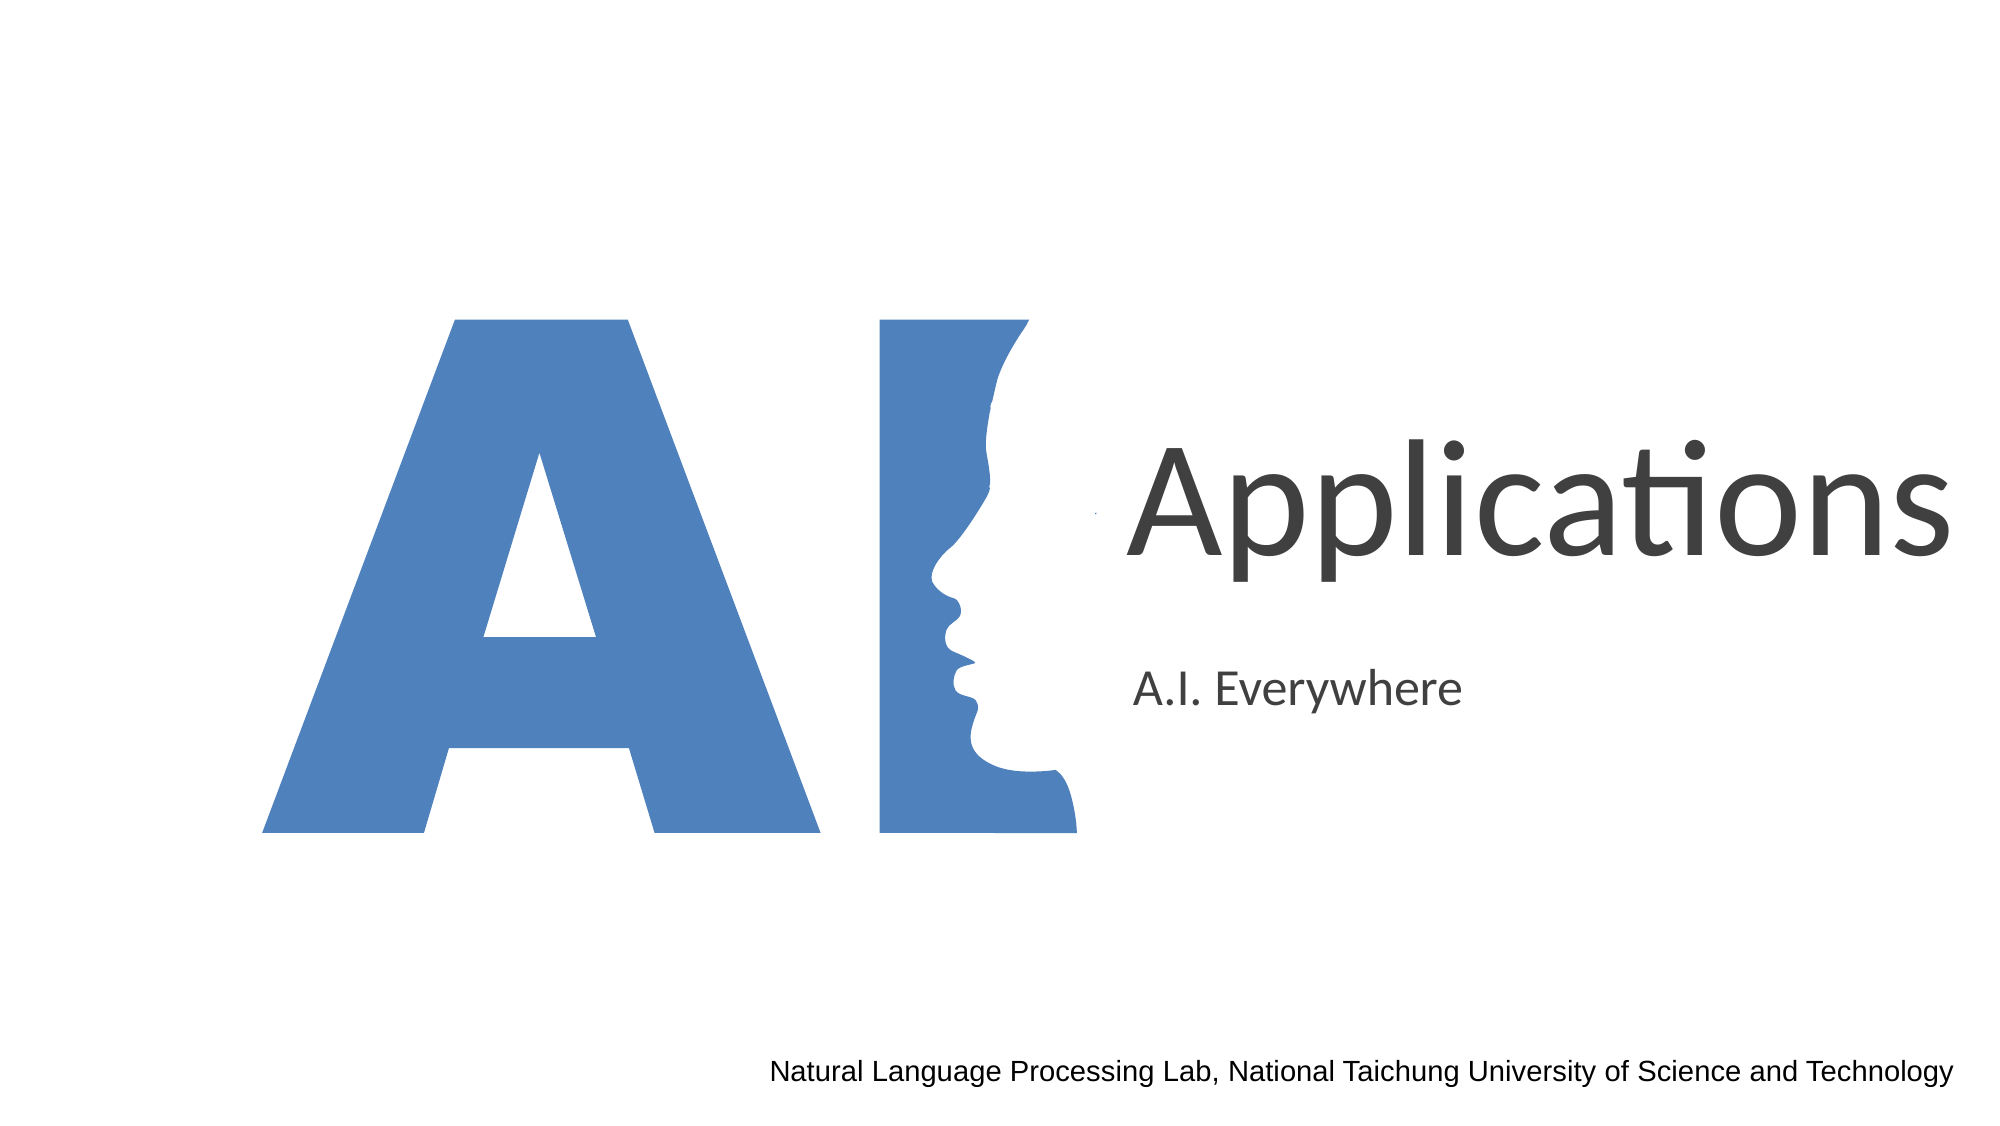

Applications
A.I. Everywhere
Natural Language Processing Lab, National Taichung University of Science and Technology